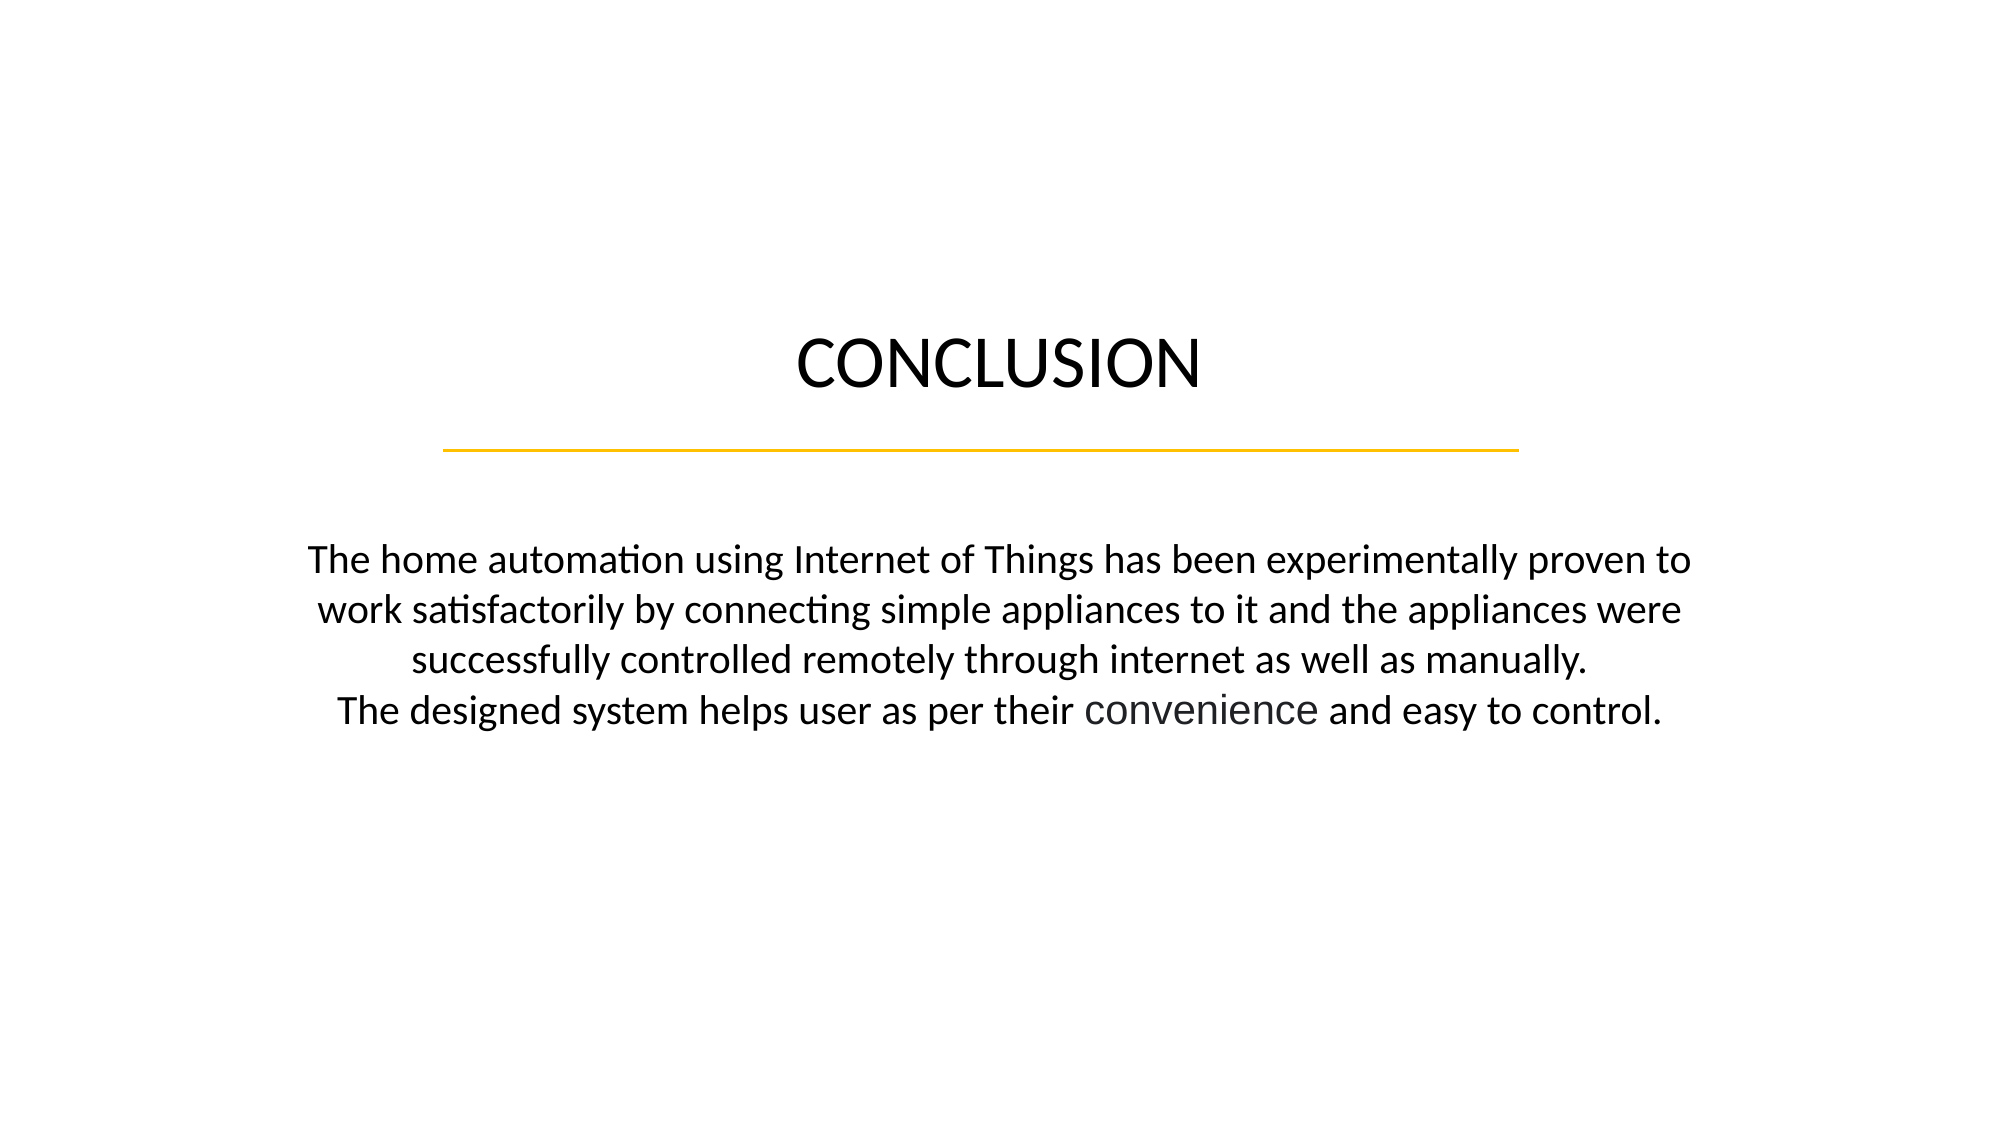

CONCLUSION
The home automation using Internet of Things has been experimentally proven to work satisfactorily by connecting simple appliances to it and the appliances were successfully controlled remotely through internet as well as manually.
The designed system helps user as per their convenience and easy to control.